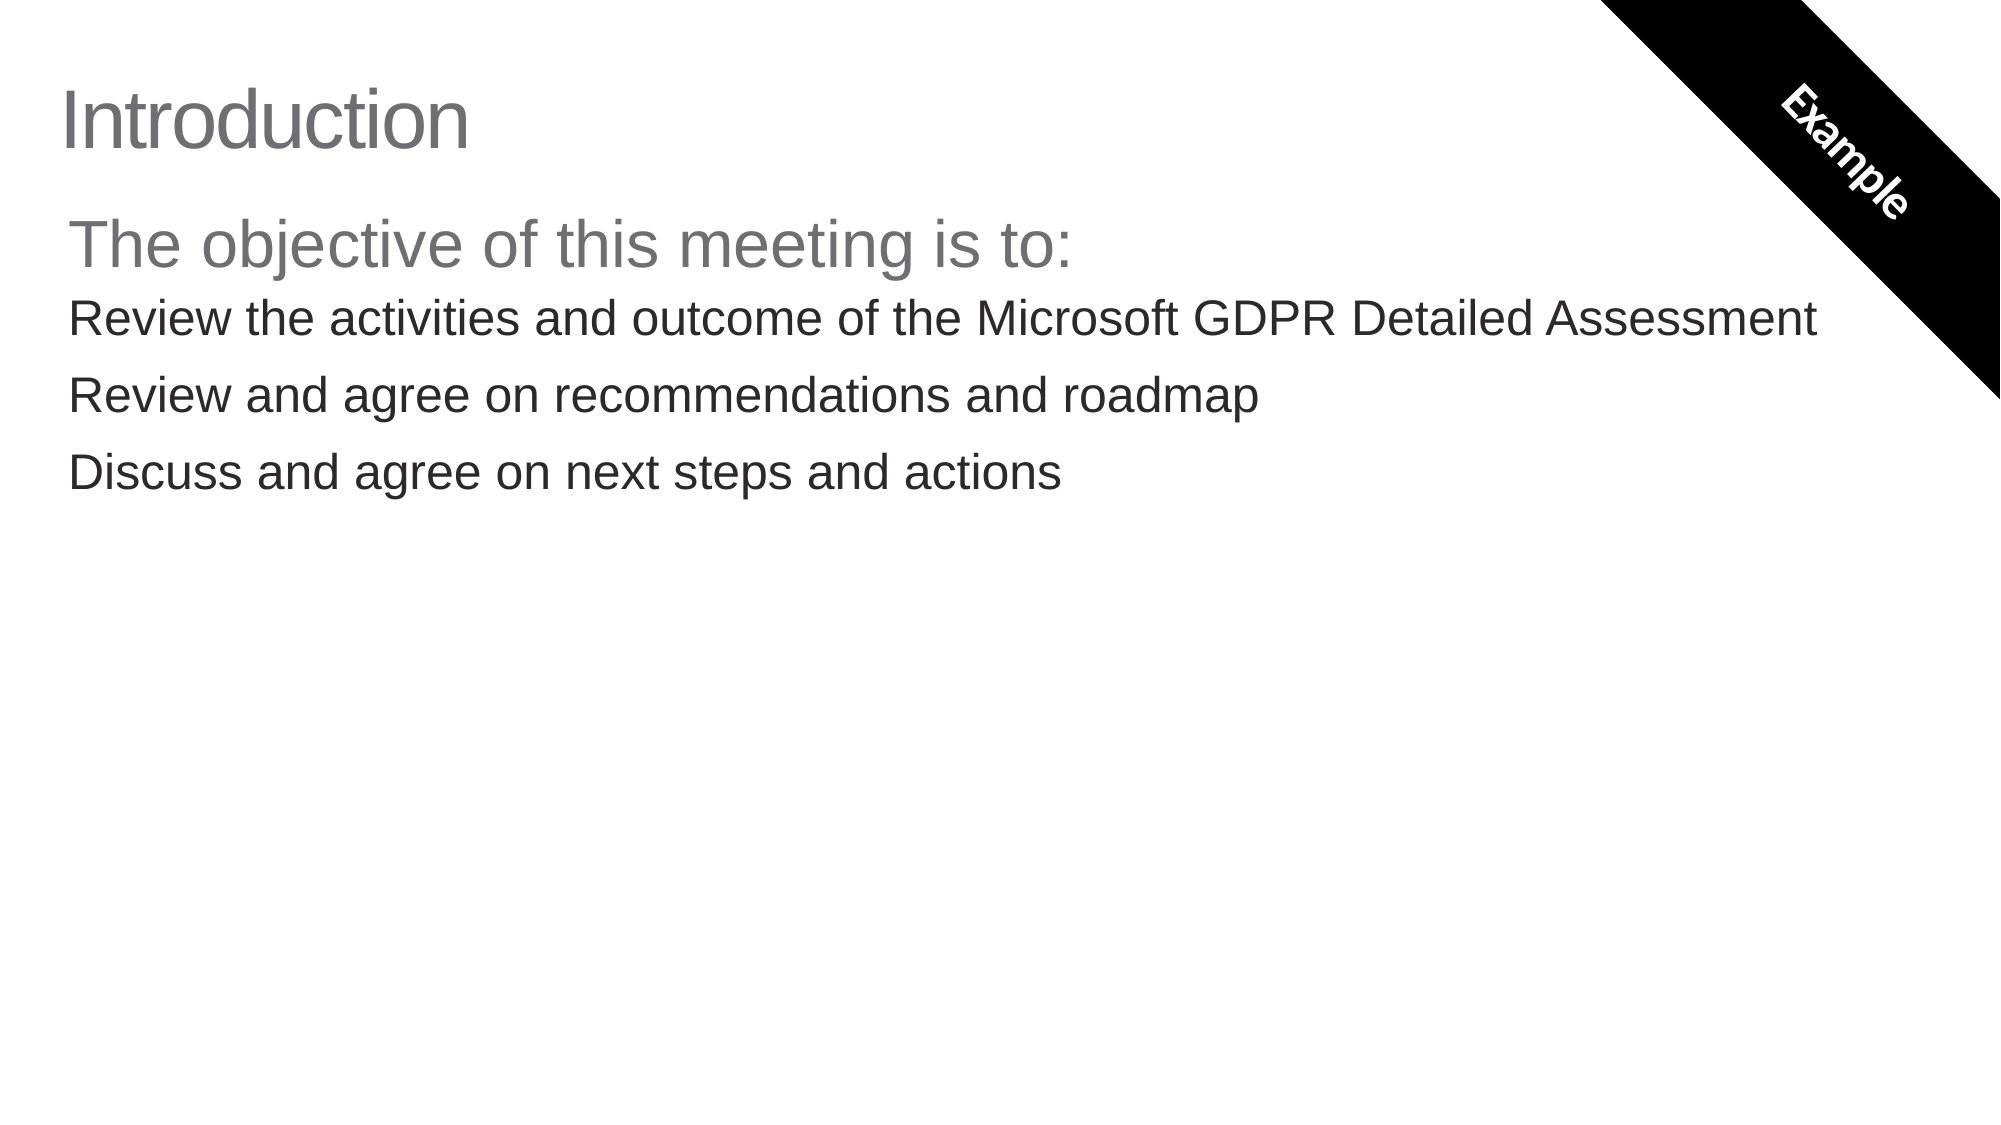

Example
# Introduction
The objective of this meeting is to:
Review the activities and outcome of the Microsoft GDPR Detailed Assessment
Review and agree on recommendations and roadmap
Discuss and agree on next steps and actions